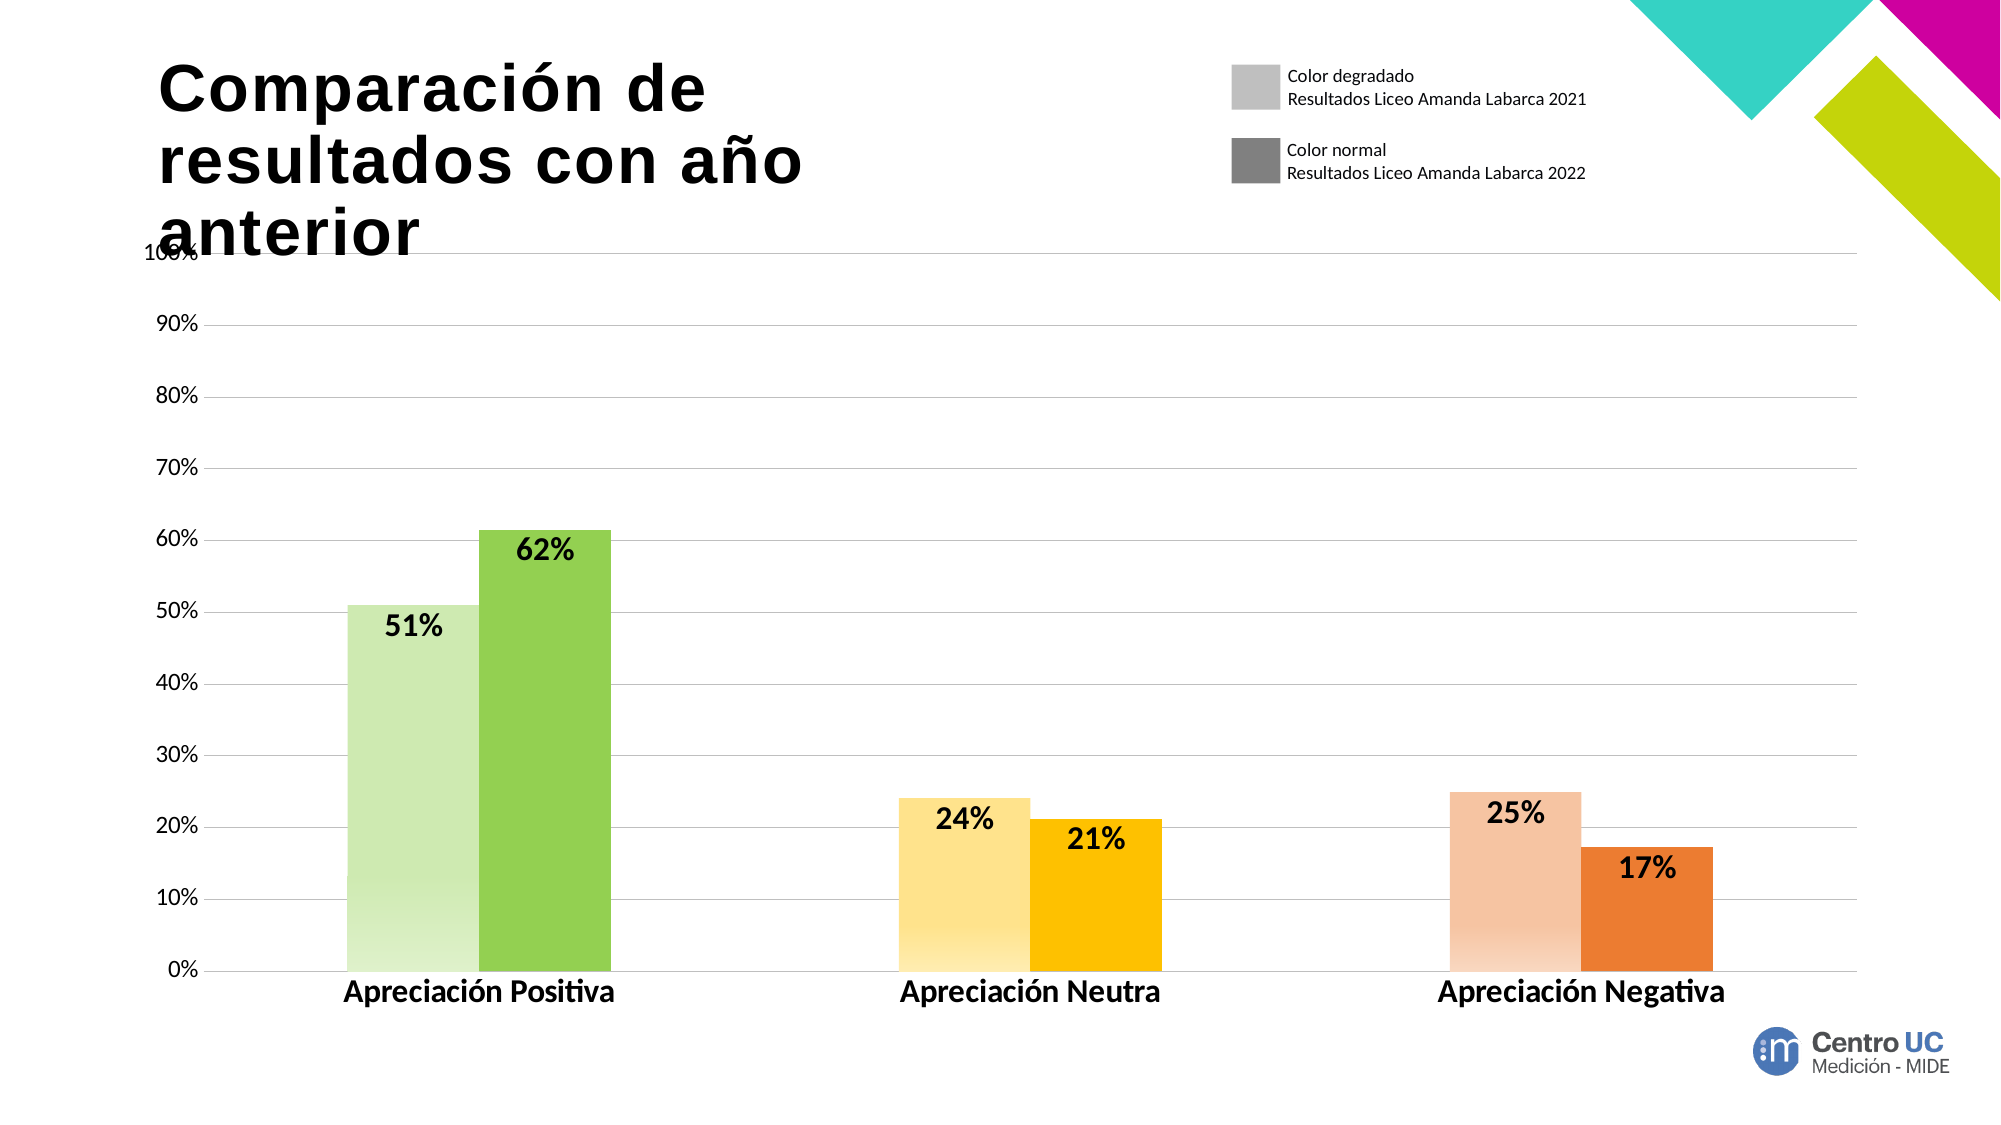

# Comparación de resultados con año anterior
Color degradado
Resultados Liceo Amanda Labarca 2021

Color normal
Resultados Liceo Amanda Labarca 2022

### Chart

| Category | Área | Resultados 2021 |
|---|---|---|
| Apreciación Positiva | 0.5101388888888889 | 0.6150696150696151 |
| Apreciación Neutra | 0.24055555555555555 | 0.2122850122850123 |
| Apreciación Negativa | 0.24930555555555556 | 0.17264537264537264 |